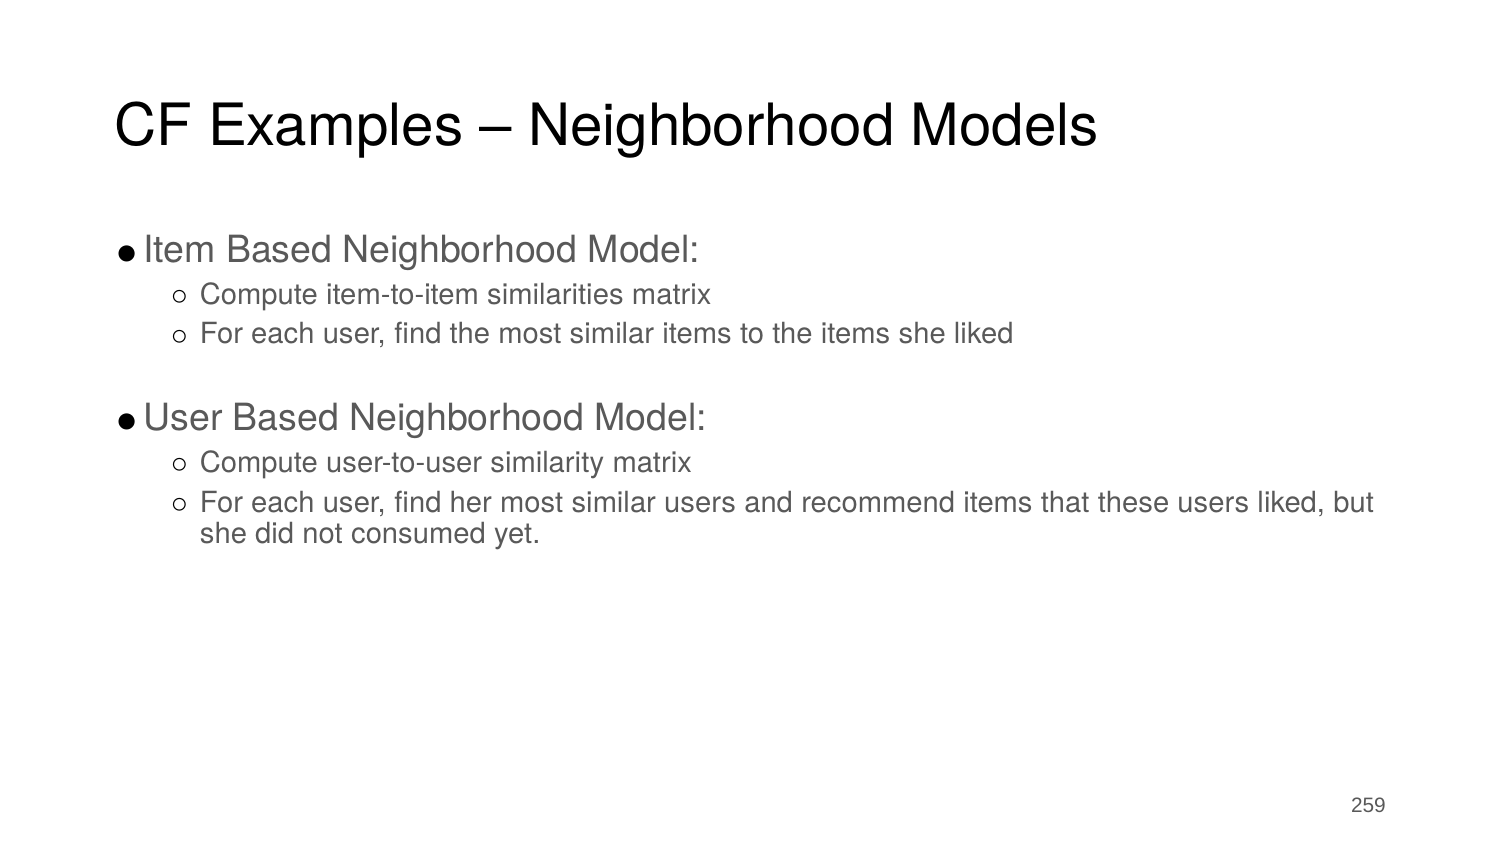

# CF Examples – Neighborhood Models
Item Based Neighborhood Model:
Compute item-to-item similarities matrix
For each user, find the most similar items to the items she liked
User Based Neighborhood Model:
Compute user-to-user similarity matrix
For each user, find her most similar users and recommend items that these users liked, but she did not consumed yet.

259